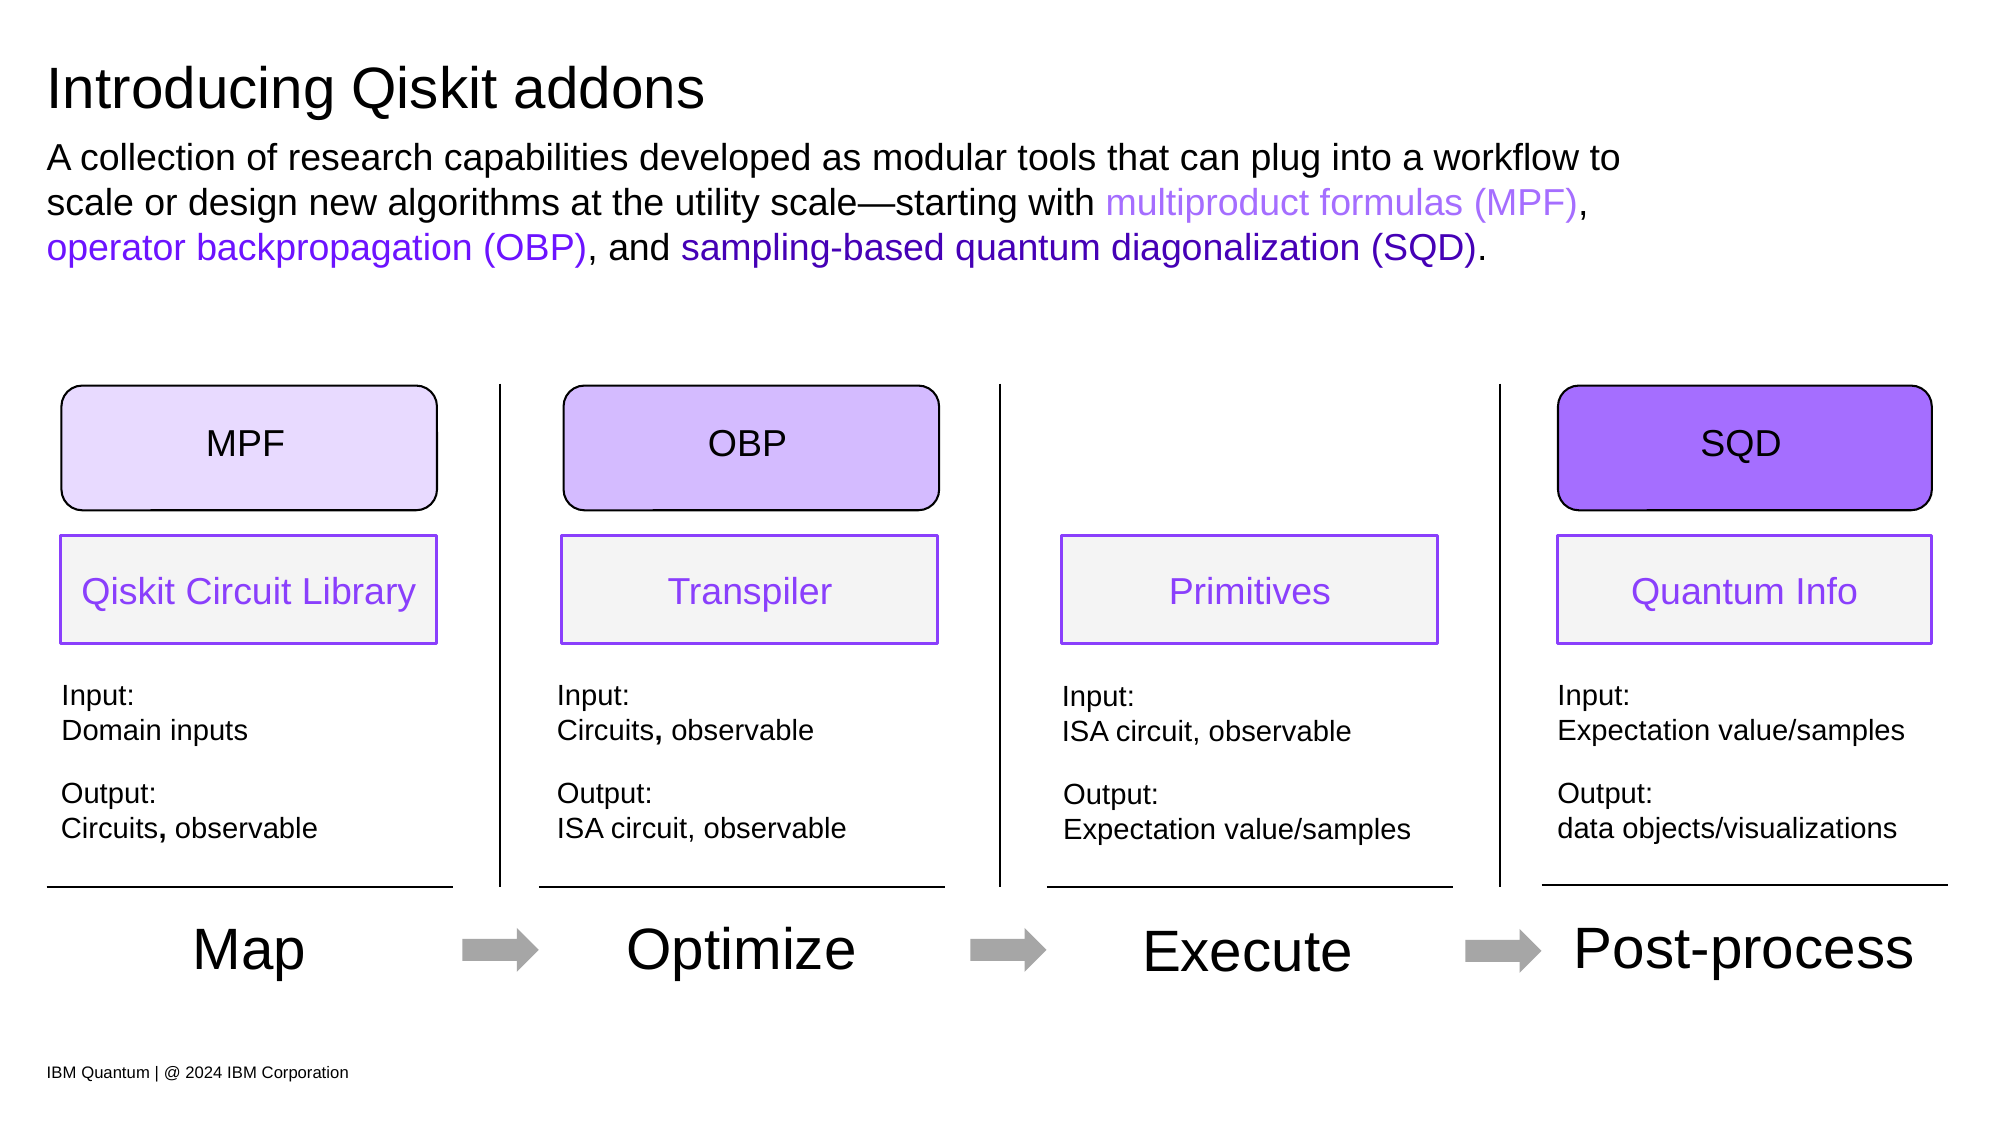

Introducing Qiskit addons
A collection of research capabilities developed as modular tools that can plug into a workflow to scale or design new algorithms at the utility scale—starting with multiproduct formulas (MPF), operator backpropagation (OBP), and sampling-based quantum diagonalization (SQD).

MPF

OBP

SQD

Qiskit Circuit Library
Transpiler
Primitives
Quantum Info
Input:
Domain inputs
Input:
Circuits, observable
Input:
Expectation value/samples
Input:
ISA circuit, observable
Output:
Circuits, observable
Output:
ISA circuit, observable
Output:
data objects/visualizations

Output:
Expectation value/samples
Post-process
Map
Optimize
Execute

IBM Quantum | @ 2024 IBM Corporation